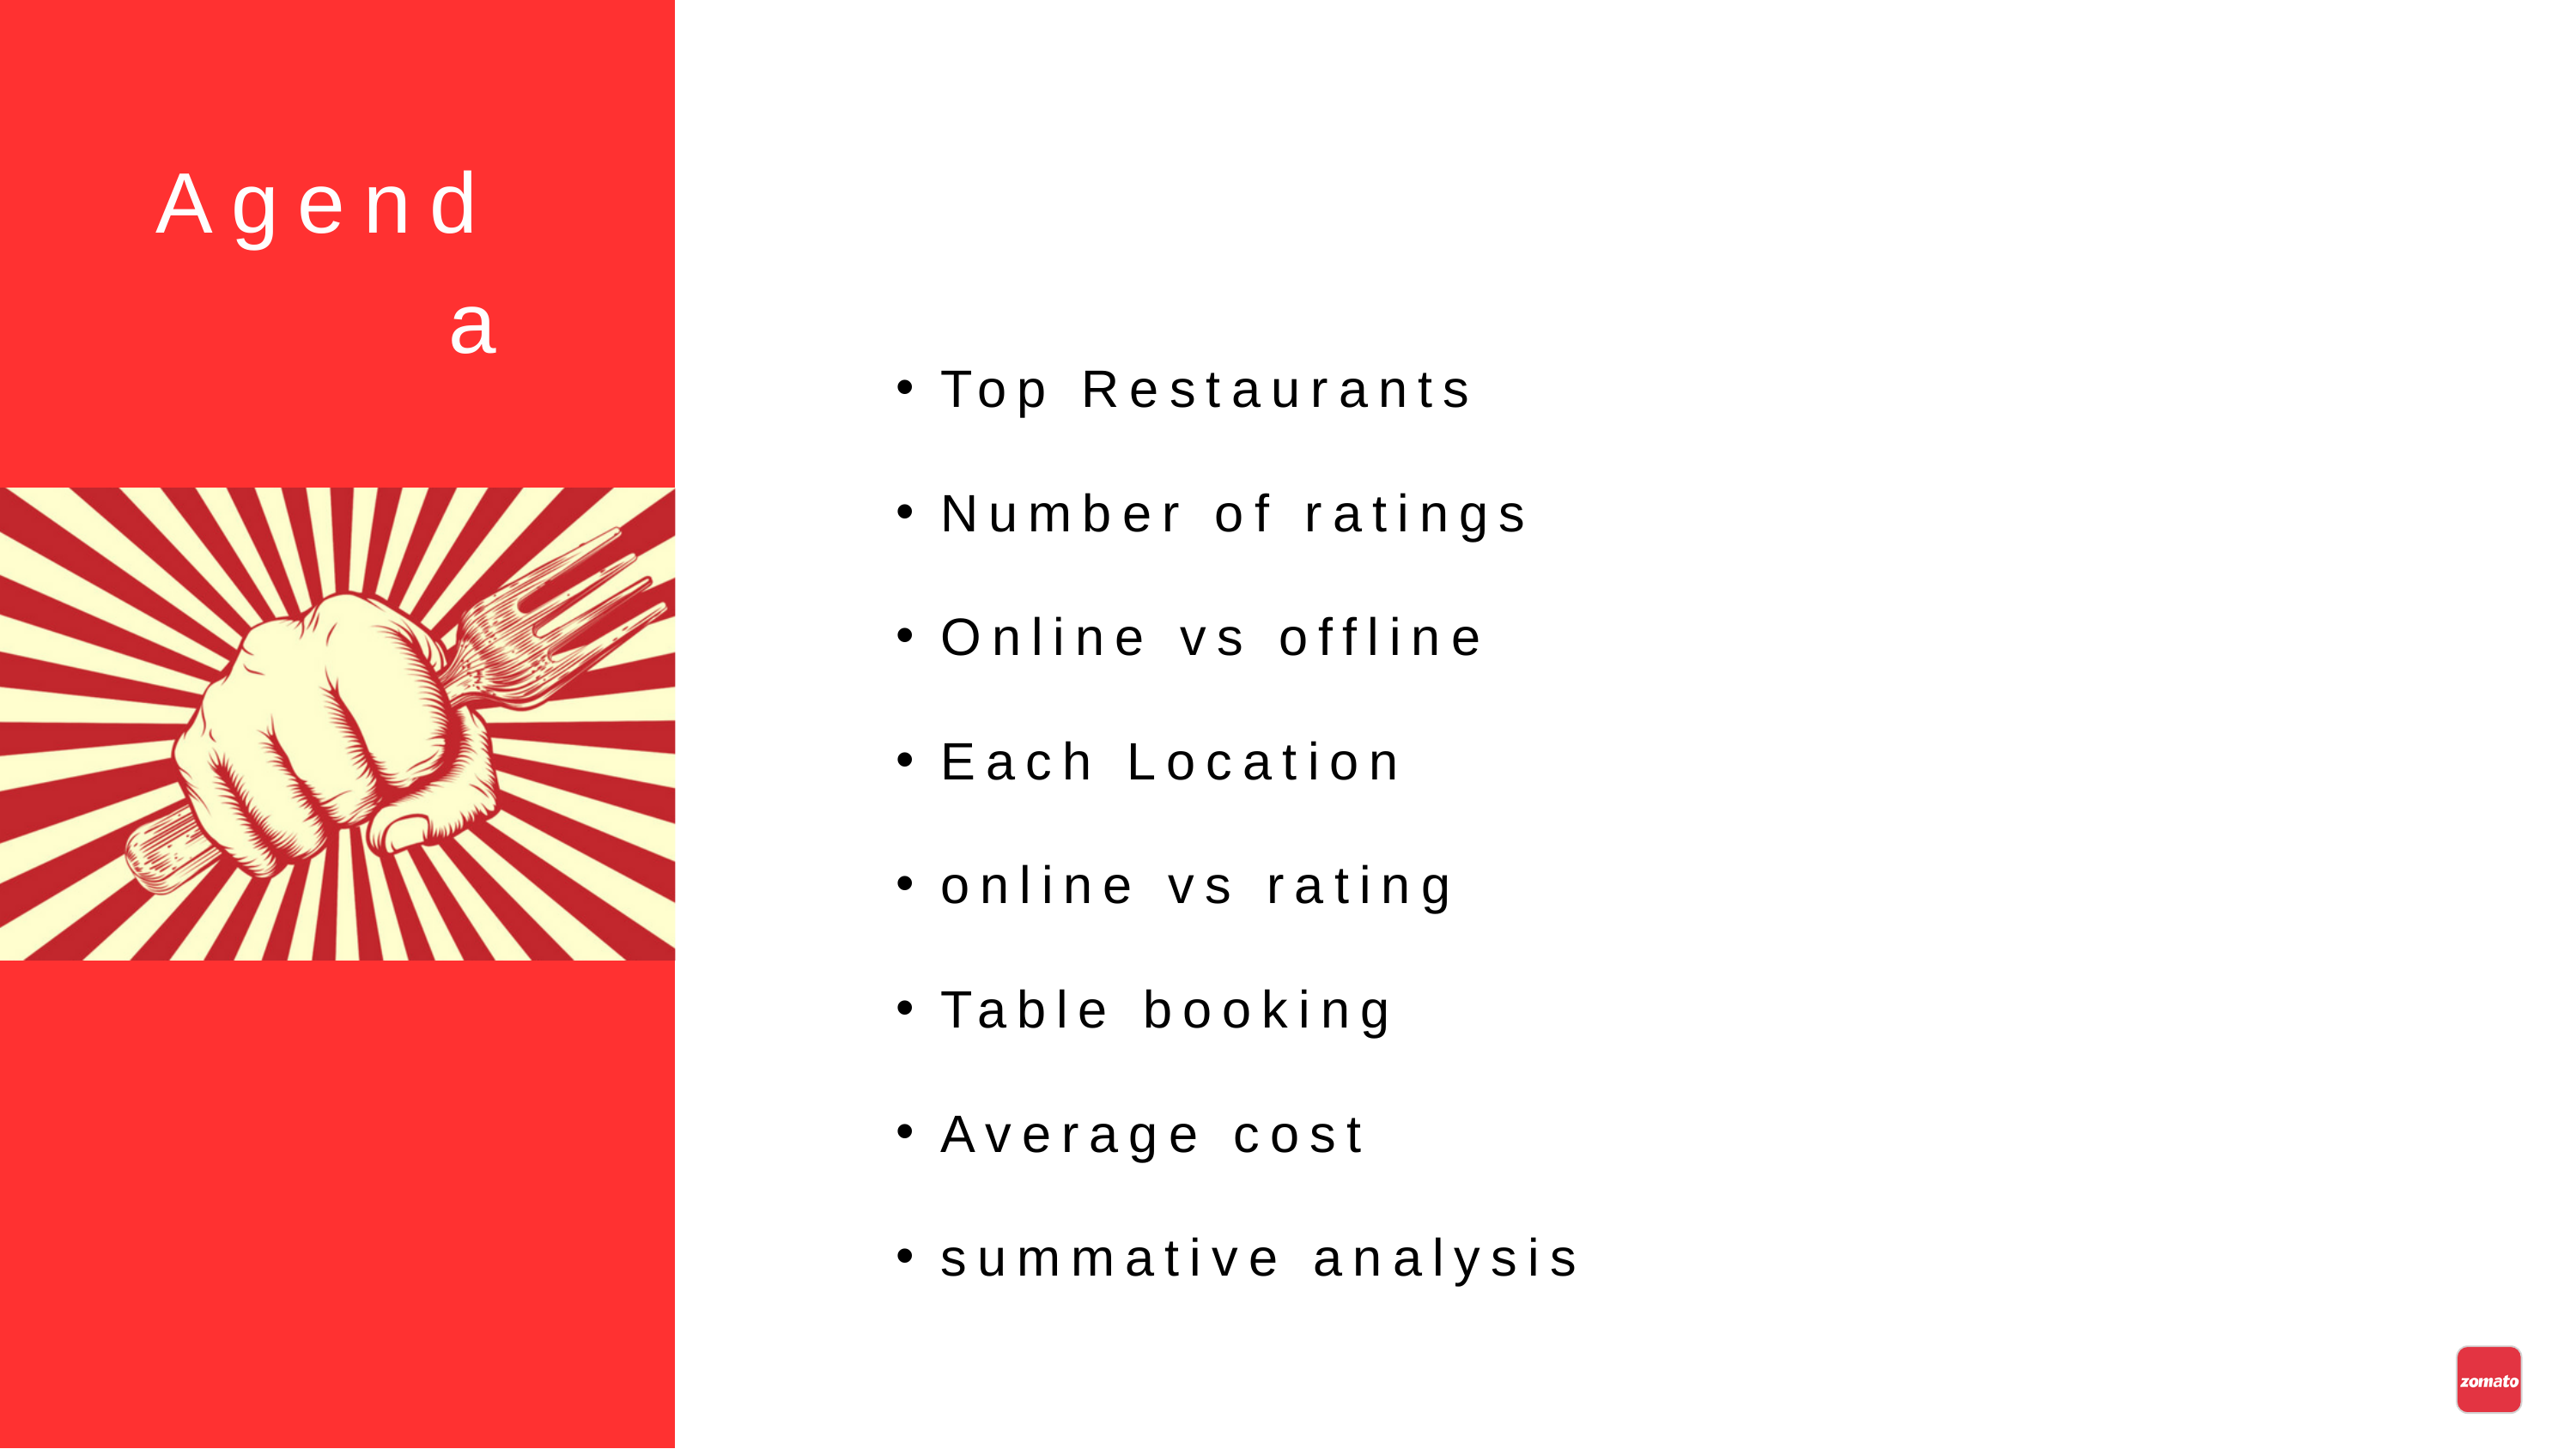

Agenda
Top Restaurants
Number of ratings
Online vs offline
Each Location
online vs rating
Table booking
Average cost
summative analysis